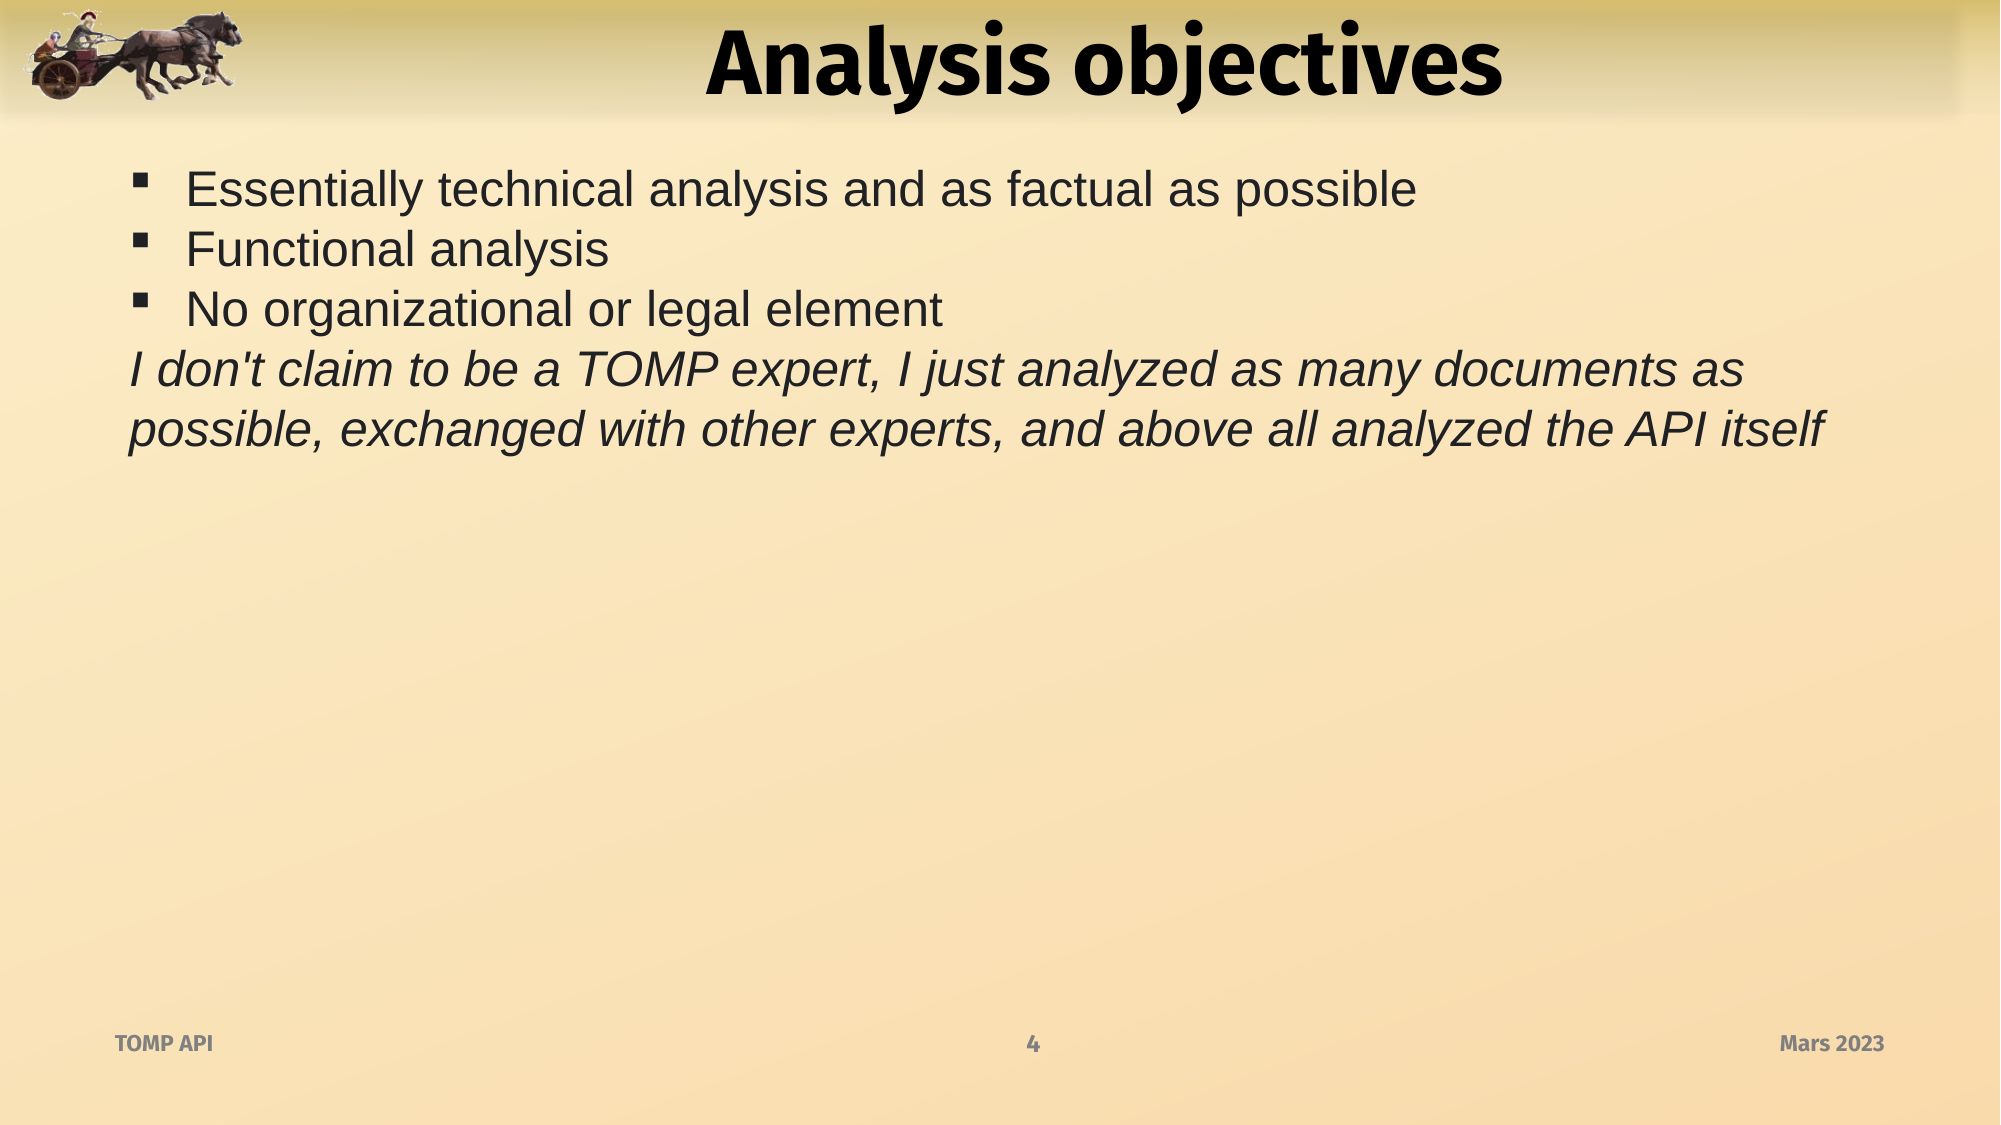

# Analysis objectives
Essentially technical analysis and as factual as possible
Functional analysis
No organizational or legal element
I don't claim to be a TOMP expert, I just analyzed as many documents as possible, exchanged with other experts, and above all analyzed the API itself

TOMP API
4
Mars 2023